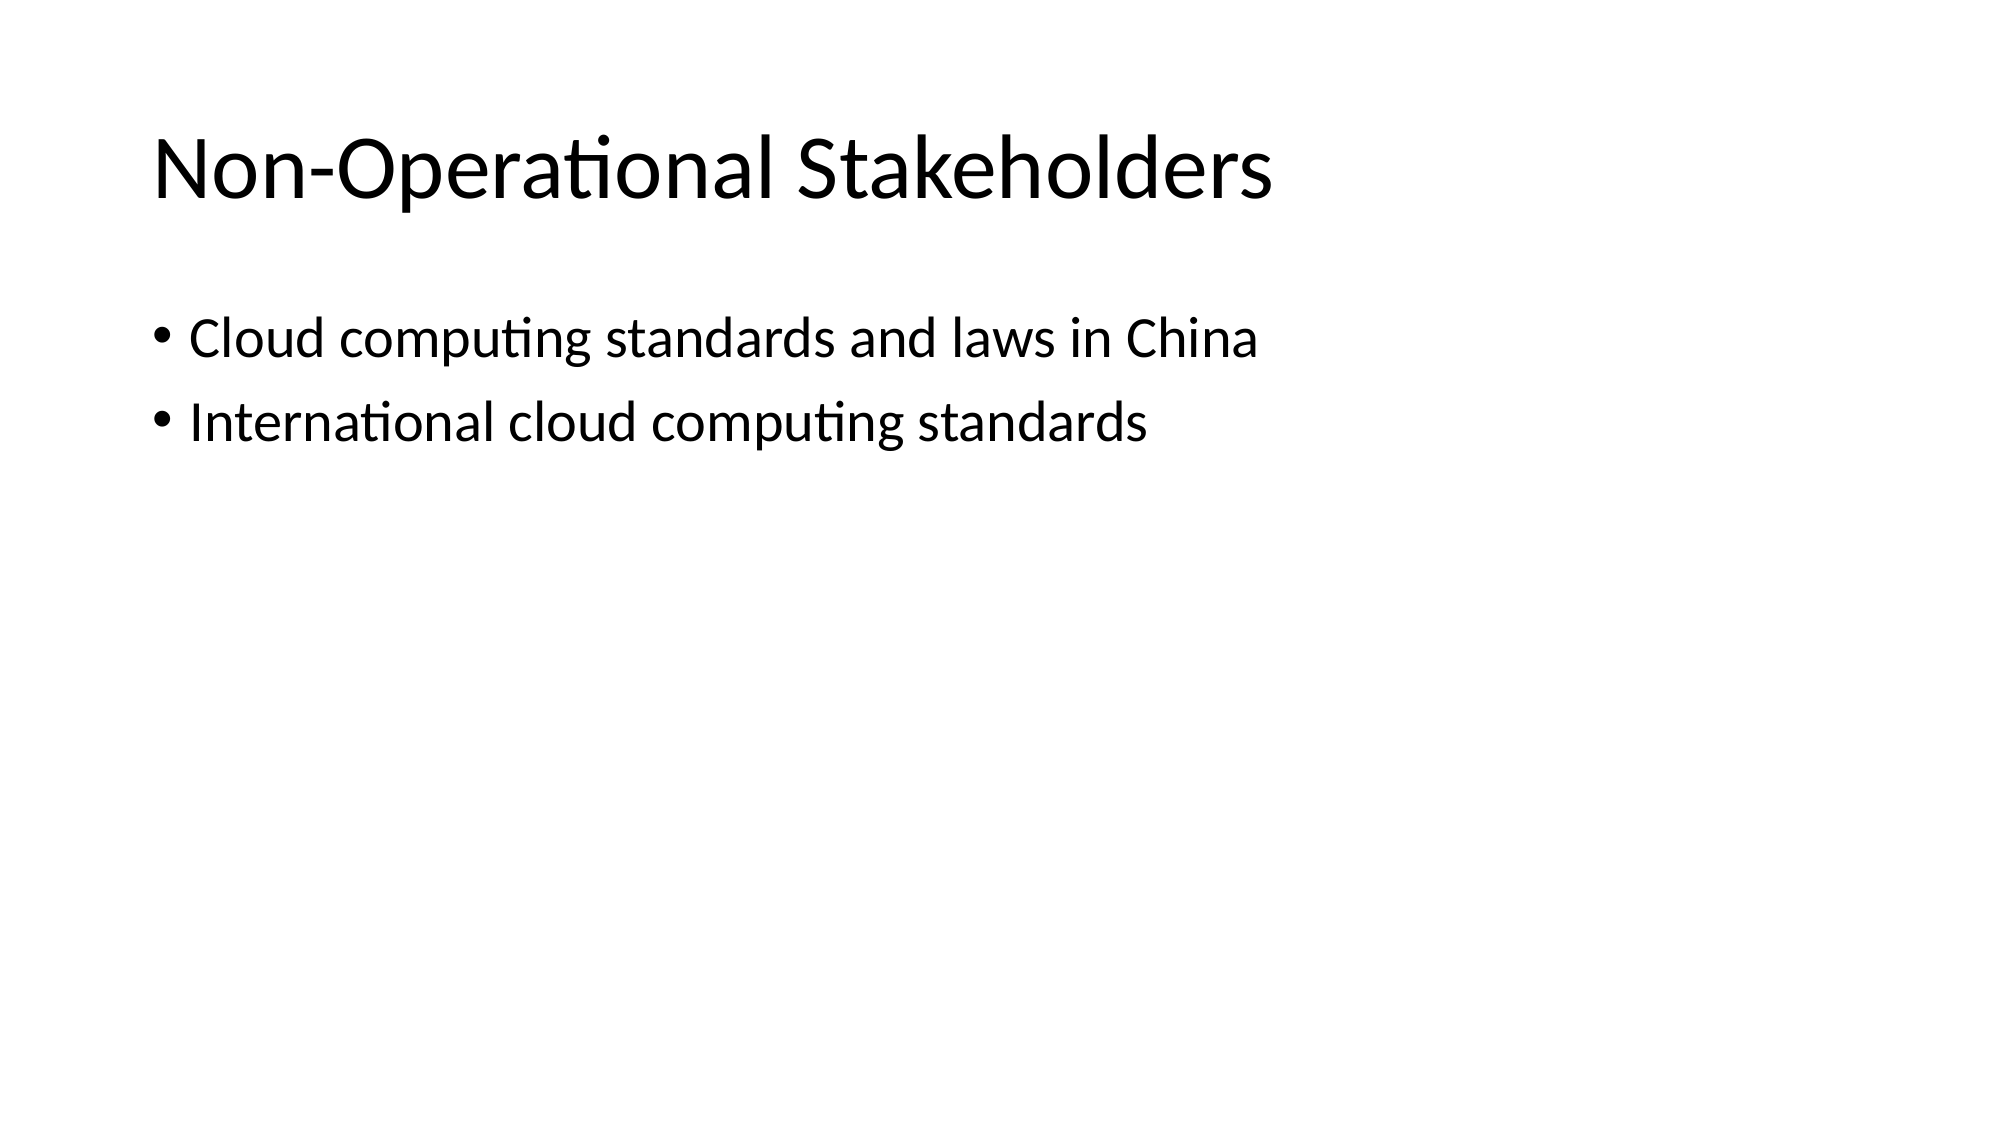

# Non-Operational Stakeholders
Cloud computing standards and laws in China
International cloud computing standards